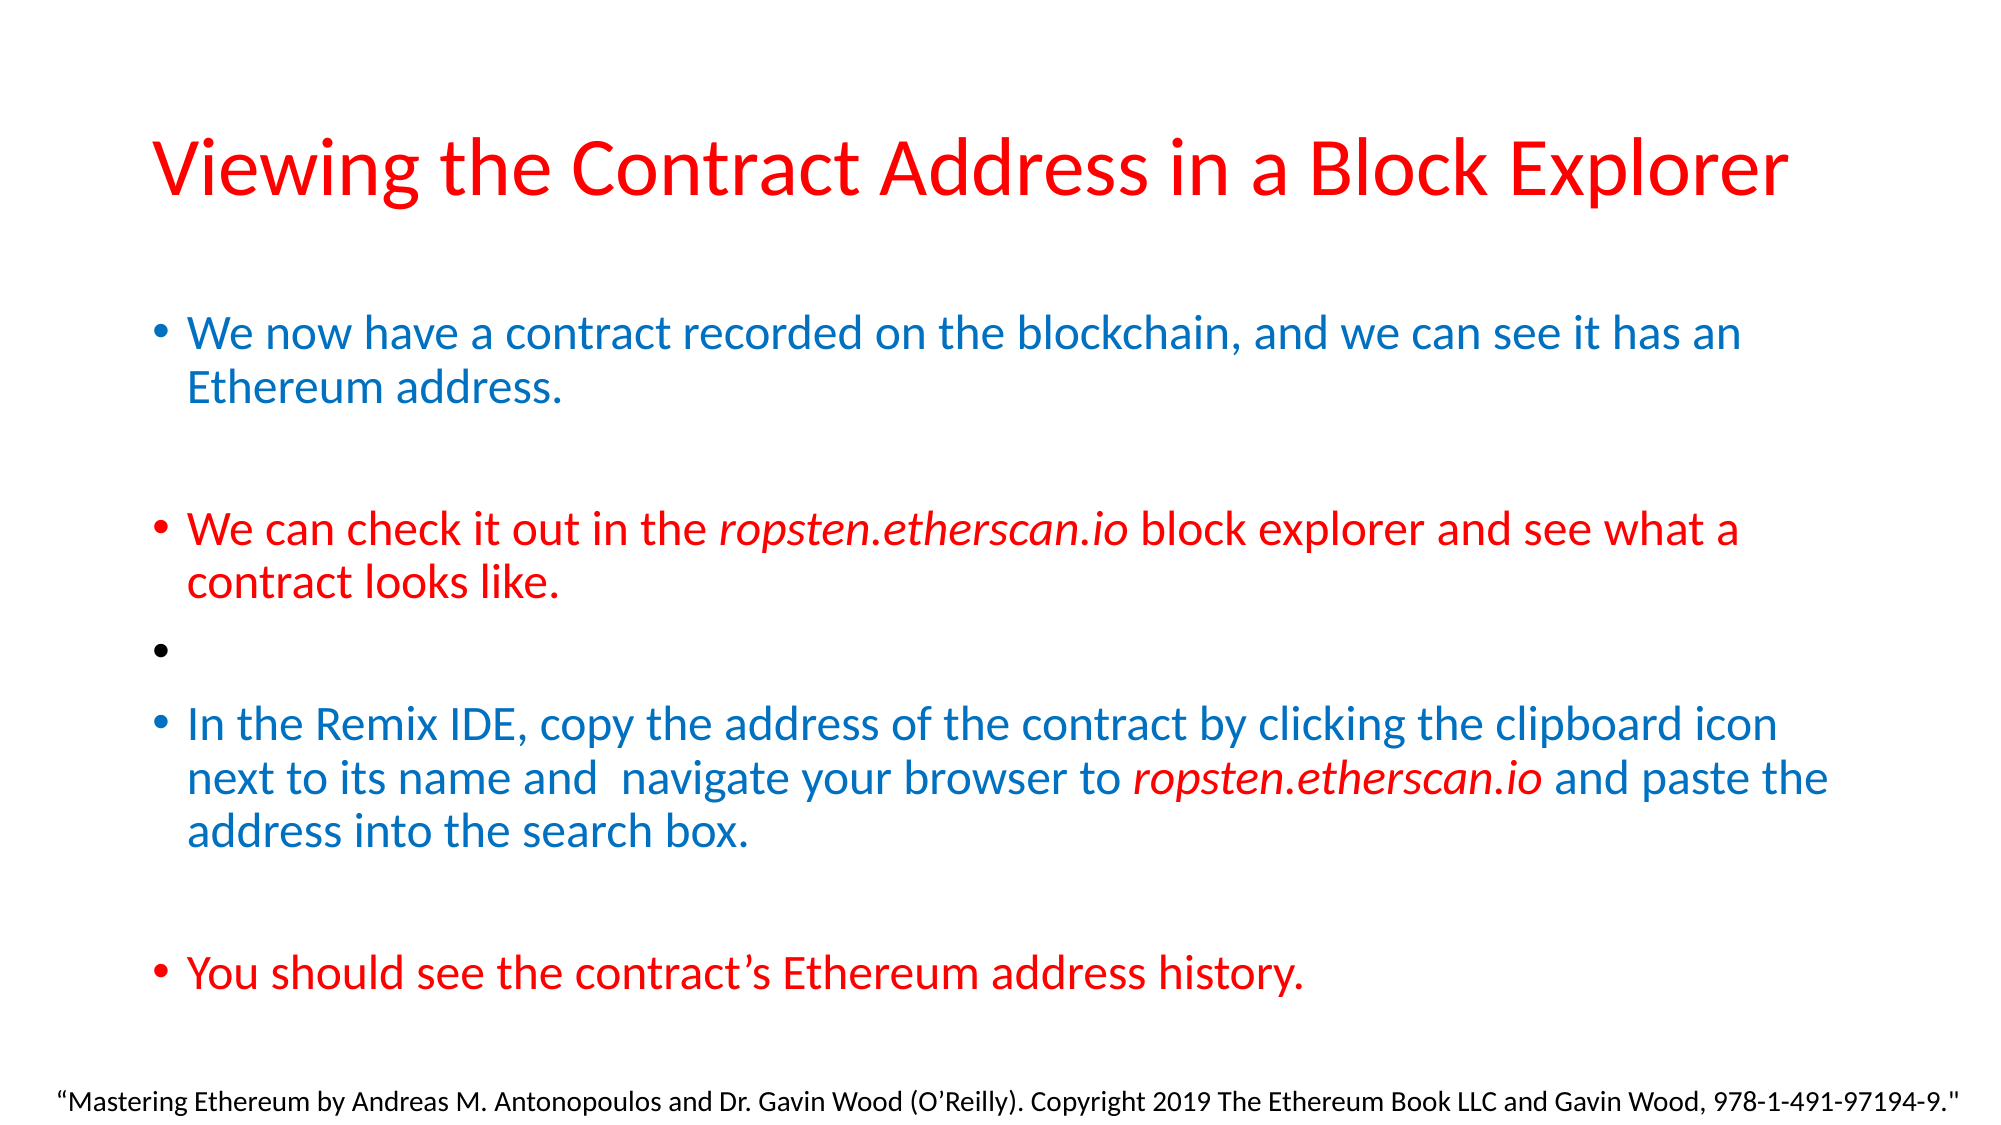

# Viewing the Contract Address in a Block Explorer
We now have a contract recorded on the blockchain, and we can see it has an Ethereum address.

We can check it out in the ropsten.etherscan.io block explorer and see what a contract looks like.

In the Remix IDE, copy the address of the contract by clicking the clipboard icon next to its name and  navigate your browser to ropsten.etherscan.io and paste the address into the search box.

You should see the contract’s Ethereum address history.
“Mastering Ethereum by Andreas M. Antonopoulos and Dr. Gavin Wood (O’Reilly). Copyright 2019 The Ethereum Book LLC and Gavin Wood, 978-1-491-97194-9."